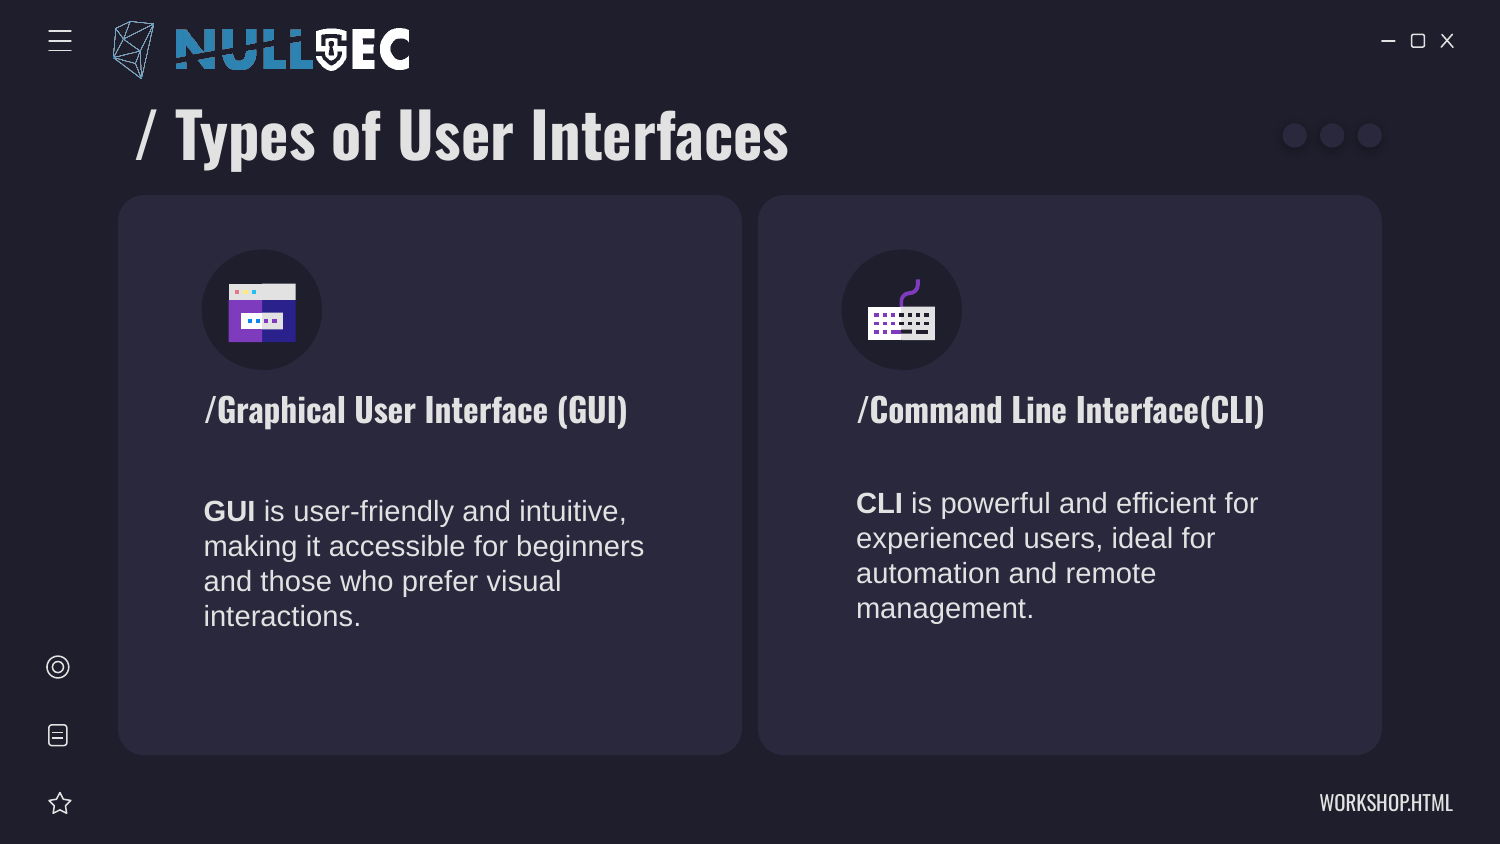

# / Types of User Interfaces

/Graphical User Interface (GUI)
/Command Line Interface(CLI)
CLI is powerful and efficient for experienced users, ideal for automation and remote management.
GUI is user-friendly and intuitive, making it accessible for beginners and those who prefer visual interactions.

WORKSHOP.HTML